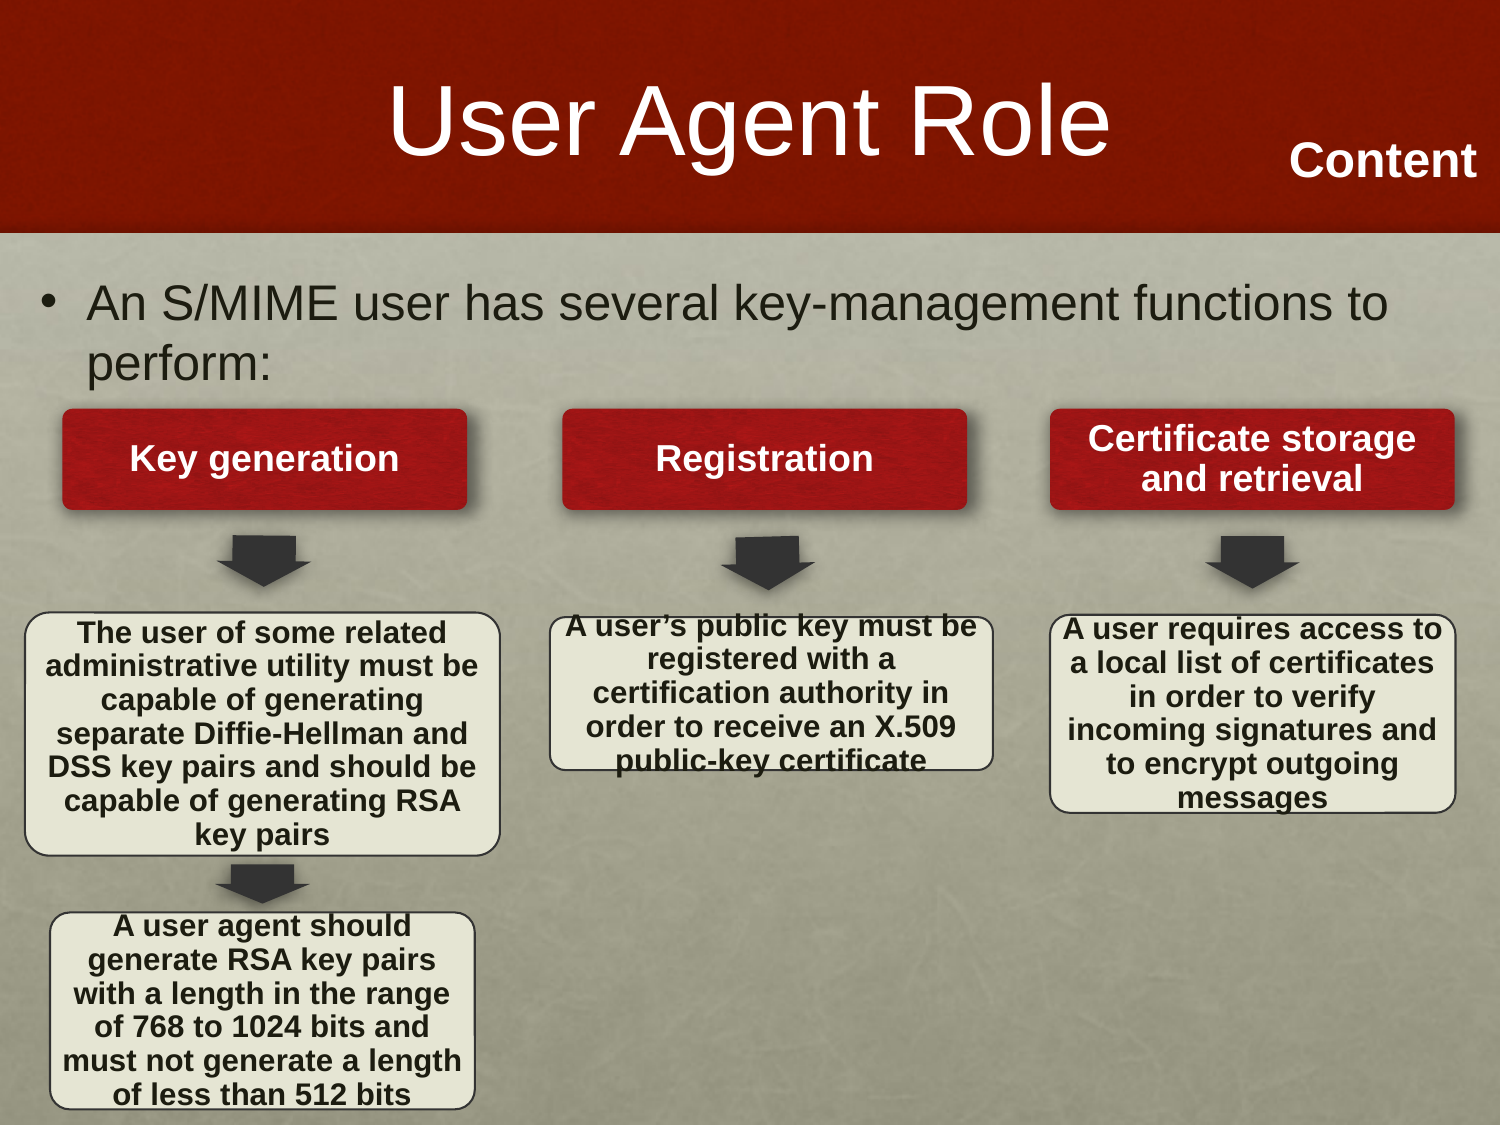

# User Agent Role
Key generation
The user of some related administrative utility must be capable of generating separate Diffie-Hellman and DSS key pairs and should be capable of generating RSA key pairs
A user agent should generate RSA key pairs with a length in the range of 768 to 1024 bits and must not generate a length of less than 512 bits
Registration
A user’s public key must be registered with a certification authority in order to receive an X.509 public-key certificate
Certificate storage and retrieval
A user requires access to a local list of certificates in order to verify incoming signatures and to encrypt outgoing messages
An S/MIME user has several key-management functions to perform: